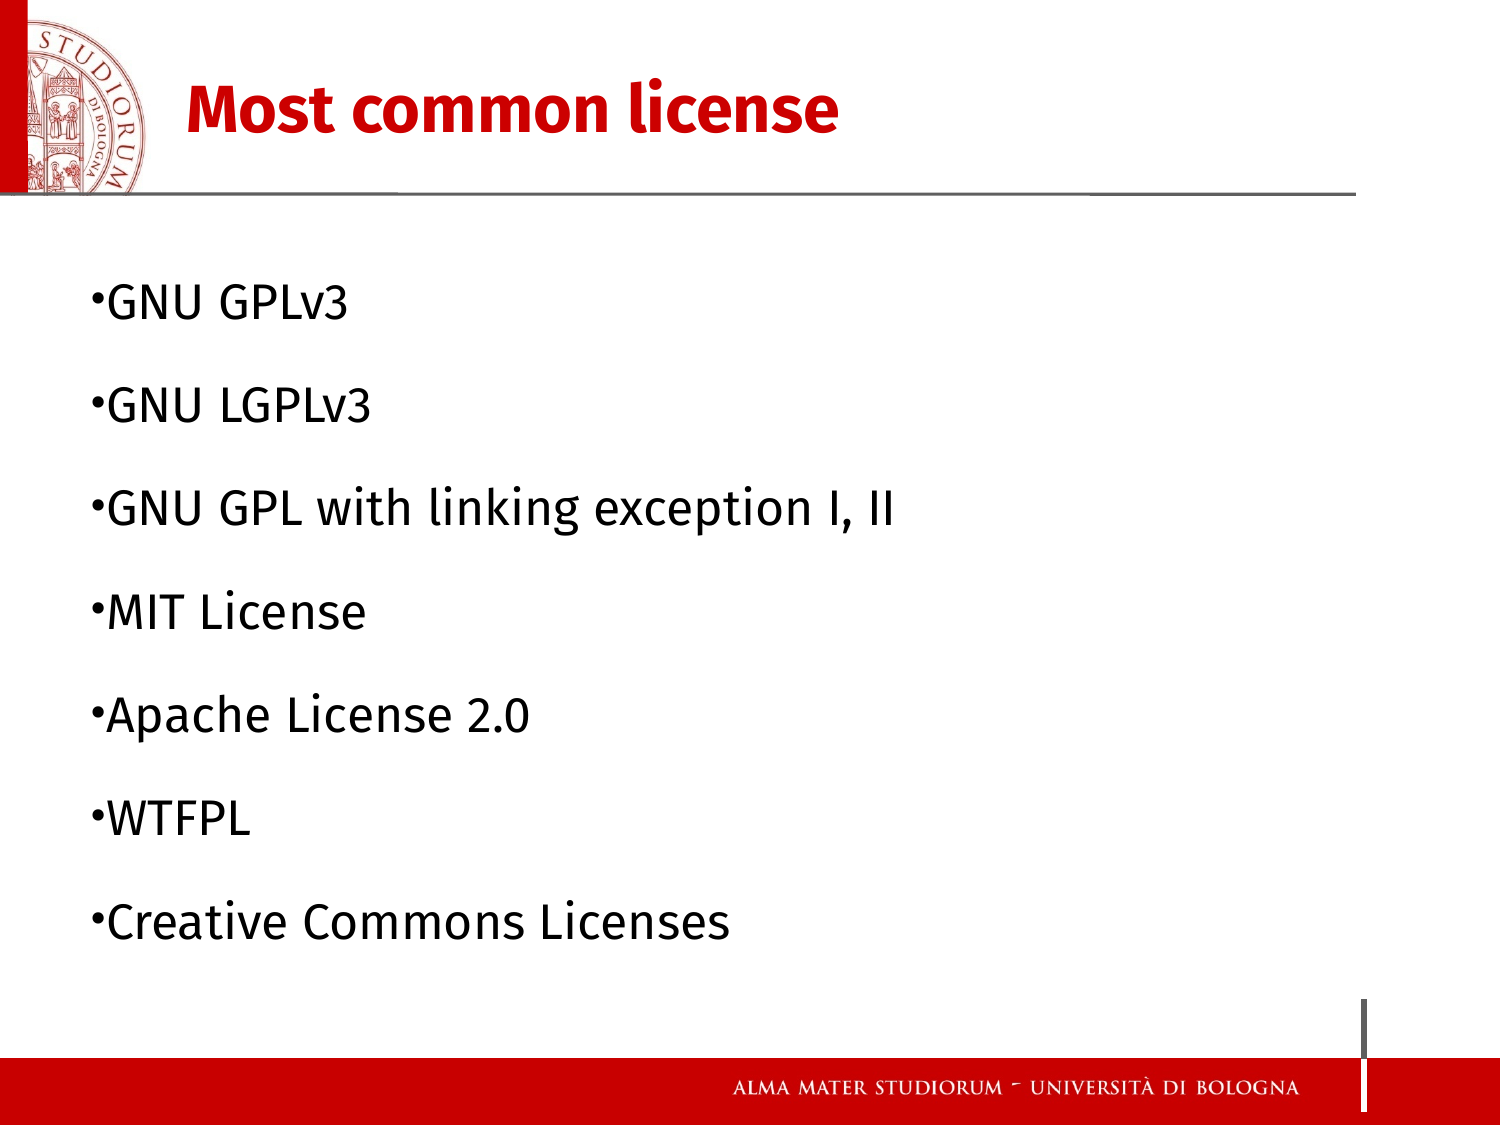

# Most common license
GNU GPLv3
GNU LGPLv3
GNU GPL with linking exception I, II
MIT License
Apache License 2.0
WTFPL
Creative Commons Licenses